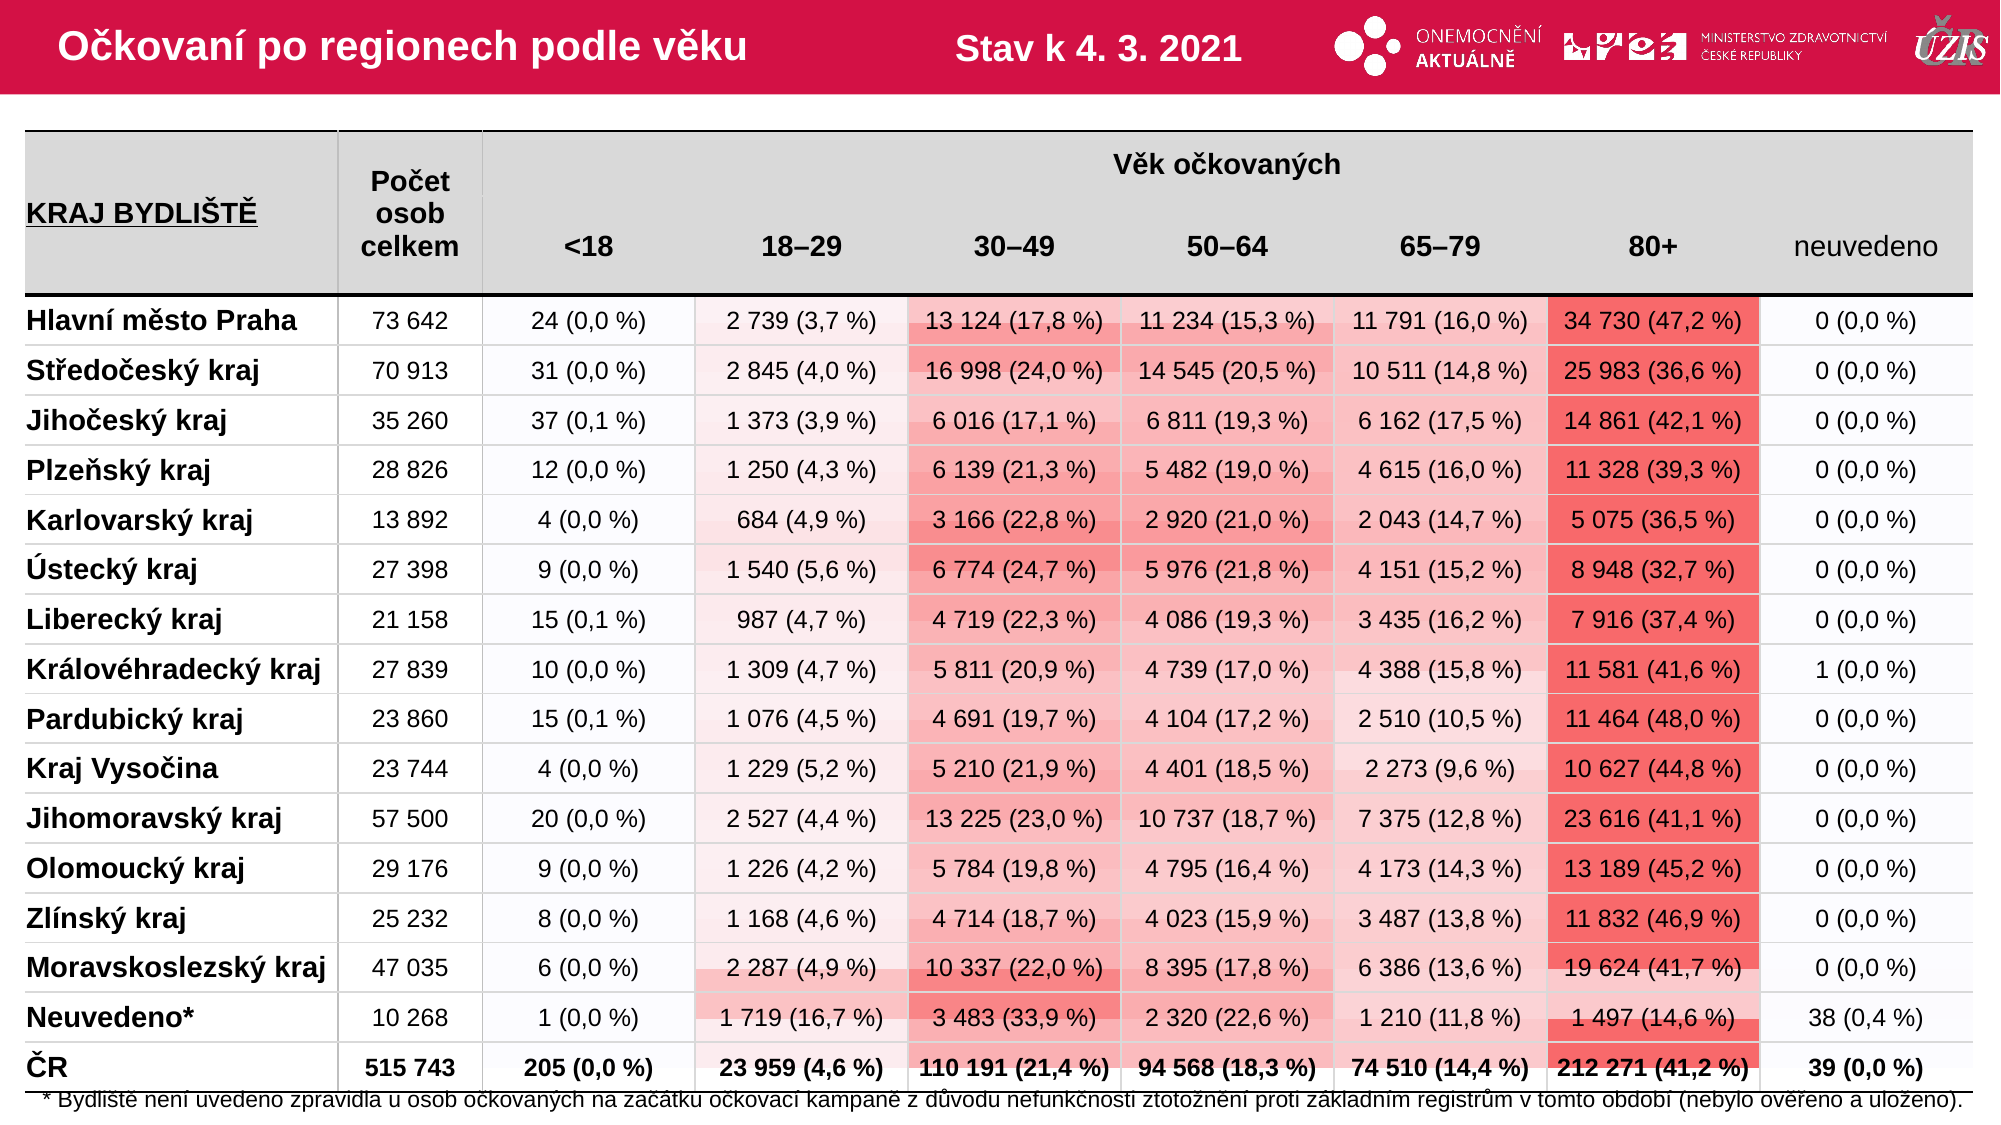

# Očkovaní po regionech podle věku
Stav k 4. 3. 2021
| KRAJ BYDLIŠTĚ | Počet osob celkem | Věk očkovaných |  |  |  |  |  |  |
| --- | --- | --- | --- | --- | --- | --- | --- | --- |
|  |  | <18 | 18–29 | 30–49 | 50–64 | 65–79 | 80+ | neuvedeno |
| Hlavní město Praha | 73 642 | 24 (0,0 %) | 2 739 (3,7 %) | 13 124 (17,8 %) | 11 234 (15,3 %) | 11 791 (16,0 %) | 34 730 (47,2 %) | 0 (0,0 %) |
| Středočeský kraj | 70 913 | 31 (0,0 %) | 2 845 (4,0 %) | 16 998 (24,0 %) | 14 545 (20,5 %) | 10 511 (14,8 %) | 25 983 (36,6 %) | 0 (0,0 %) |
| Jihočeský kraj | 35 260 | 37 (0,1 %) | 1 373 (3,9 %) | 6 016 (17,1 %) | 6 811 (19,3 %) | 6 162 (17,5 %) | 14 861 (42,1 %) | 0 (0,0 %) |
| Plzeňský kraj | 28 826 | 12 (0,0 %) | 1 250 (4,3 %) | 6 139 (21,3 %) | 5 482 (19,0 %) | 4 615 (16,0 %) | 11 328 (39,3 %) | 0 (0,0 %) |
| Karlovarský kraj | 13 892 | 4 (0,0 %) | 684 (4,9 %) | 3 166 (22,8 %) | 2 920 (21,0 %) | 2 043 (14,7 %) | 5 075 (36,5 %) | 0 (0,0 %) |
| Ústecký kraj | 27 398 | 9 (0,0 %) | 1 540 (5,6 %) | 6 774 (24,7 %) | 5 976 (21,8 %) | 4 151 (15,2 %) | 8 948 (32,7 %) | 0 (0,0 %) |
| Liberecký kraj | 21 158 | 15 (0,1 %) | 987 (4,7 %) | 4 719 (22,3 %) | 4 086 (19,3 %) | 3 435 (16,2 %) | 7 916 (37,4 %) | 0 (0,0 %) |
| Královéhradecký kraj | 27 839 | 10 (0,0 %) | 1 309 (4,7 %) | 5 811 (20,9 %) | 4 739 (17,0 %) | 4 388 (15,8 %) | 11 581 (41,6 %) | 1 (0,0 %) |
| Pardubický kraj | 23 860 | 15 (0,1 %) | 1 076 (4,5 %) | 4 691 (19,7 %) | 4 104 (17,2 %) | 2 510 (10,5 %) | 11 464 (48,0 %) | 0 (0,0 %) |
| Kraj Vysočina | 23 744 | 4 (0,0 %) | 1 229 (5,2 %) | 5 210 (21,9 %) | 4 401 (18,5 %) | 2 273 (9,6 %) | 10 627 (44,8 %) | 0 (0,0 %) |
| Jihomoravský kraj | 57 500 | 20 (0,0 %) | 2 527 (4,4 %) | 13 225 (23,0 %) | 10 737 (18,7 %) | 7 375 (12,8 %) | 23 616 (41,1 %) | 0 (0,0 %) |
| Olomoucký kraj | 29 176 | 9 (0,0 %) | 1 226 (4,2 %) | 5 784 (19,8 %) | 4 795 (16,4 %) | 4 173 (14,3 %) | 13 189 (45,2 %) | 0 (0,0 %) |
| Zlínský kraj | 25 232 | 8 (0,0 %) | 1 168 (4,6 %) | 4 714 (18,7 %) | 4 023 (15,9 %) | 3 487 (13,8 %) | 11 832 (46,9 %) | 0 (0,0 %) |
| Moravskoslezský kraj | 47 035 | 6 (0,0 %) | 2 287 (4,9 %) | 10 337 (22,0 %) | 8 395 (17,8 %) | 6 386 (13,6 %) | 19 624 (41,7 %) | 0 (0,0 %) |
| Neuvedeno\* | 10 268 | 1 (0,0 %) | 1 719 (16,7 %) | 3 483 (33,9 %) | 2 320 (22,6 %) | 1 210 (11,8 %) | 1 497 (14,6 %) | 38 (0,4 %) |
| ČR | 515 743 | 205 (0,0 %) | 23 959 (4,6 %) | 110 191 (21,4 %) | 94 568 (18,3 %) | 74 510 (14,4 %) | 212 271 (41,2 %) | 39 (0,0 %) |
|  |  |  |  |  |  |  |
| --- | --- | --- | --- | --- | --- | --- |
|  |  |  |  |  |  |  |
|  |  |  |  |  |  |  |
|  |  |  |  |  |  |  |
|  |  |  |  |  |  |  |
|  |  |  |  |  |  |  |
|  |  |  |  |  |  |  |
|  |  |  |  |  |  |  |
|  |  |  |  |  |  |  |
|  |  |  |  |  |  |  |
|  |  |  |  |  |  |  |
|  |  |  |  |  |  |  |
|  |  |  |  |  |  |  |
|  |  |  |  |  |  |  |
|  |  |  |  |  |  |  |
|  |  |  |  |  |  |  |
* Bydliště není uvedeno zpravidla u osob očkovaných na začátku očkovací kampaně z důvodu nefunkčnosti ztotožnění proti základním registrům v tomto období (nebylo ověřeno a uloženo).